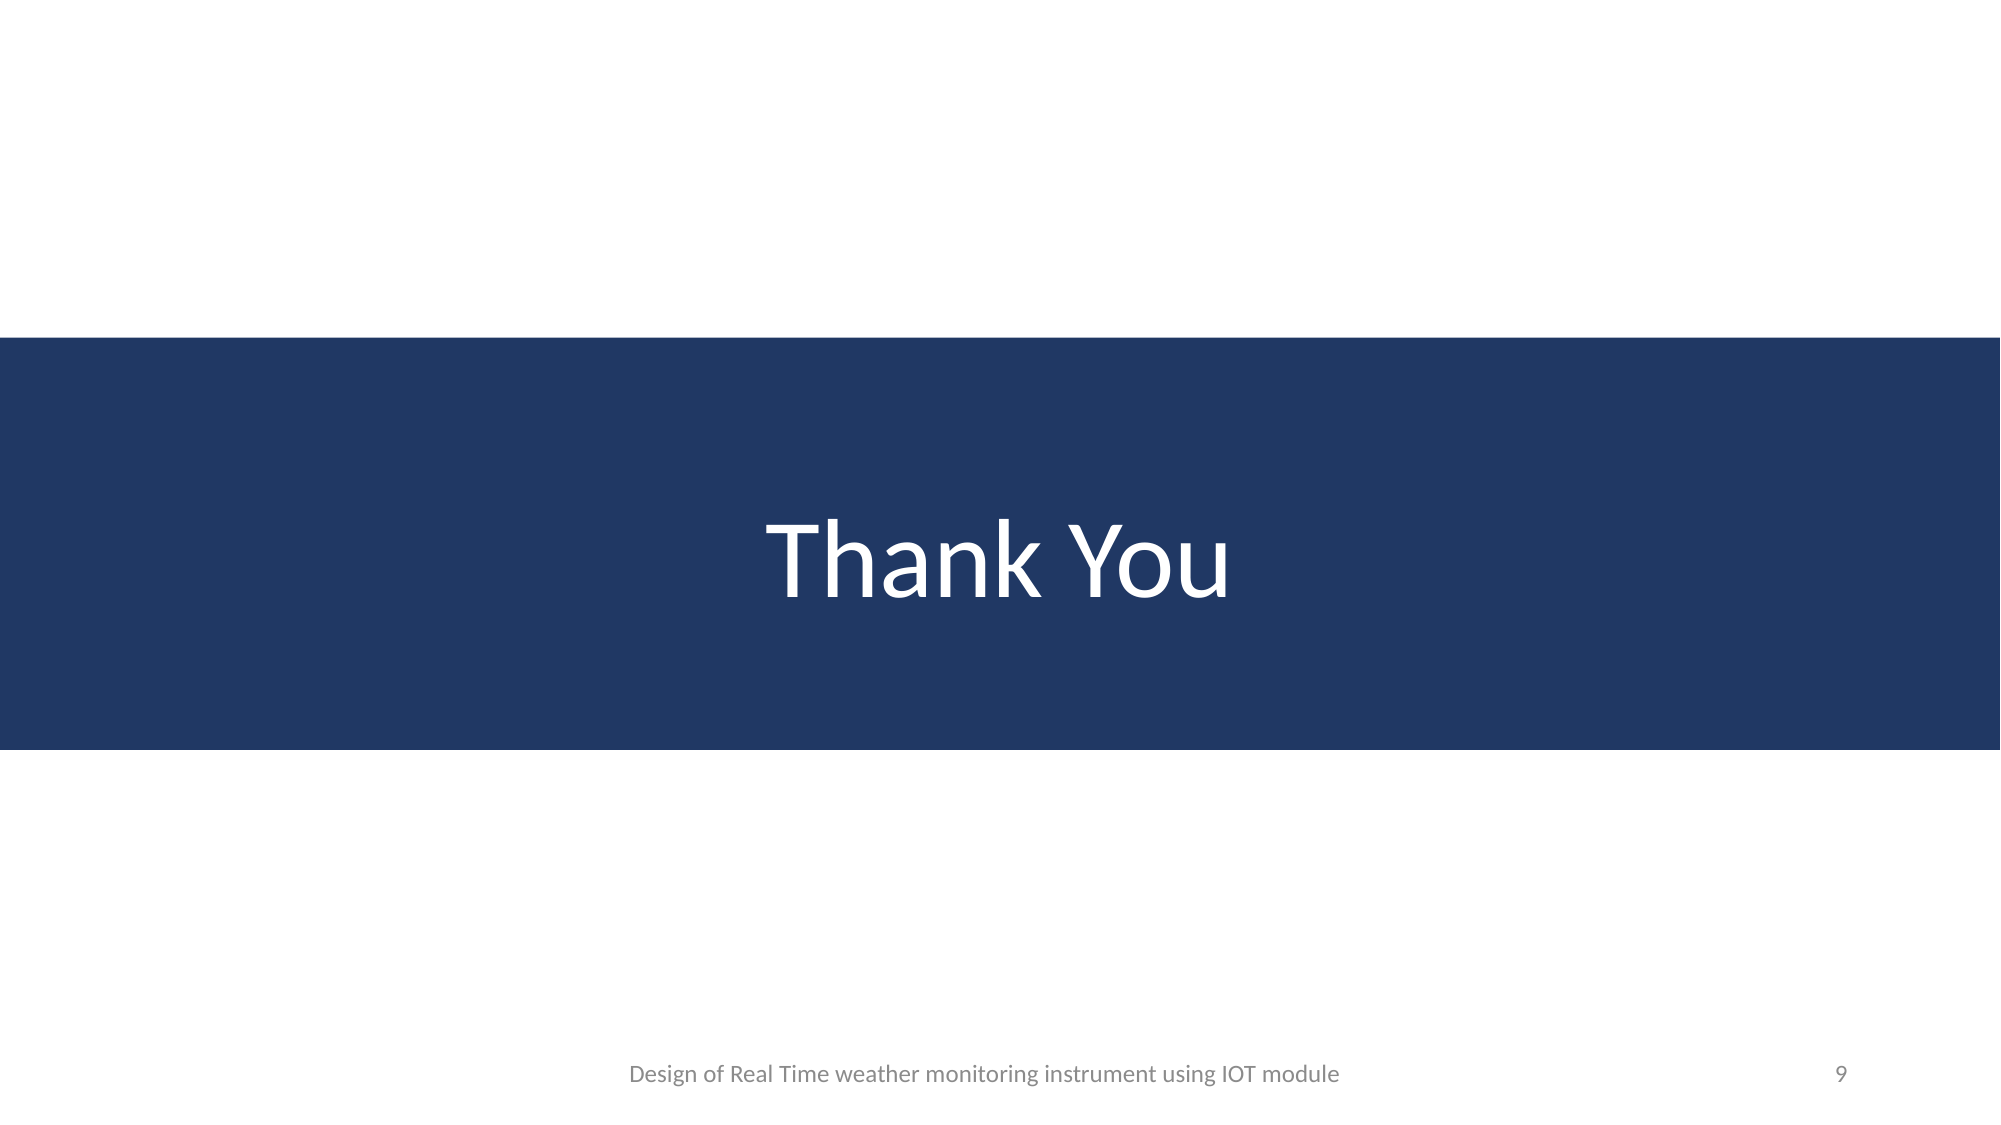

Thank You
9
Design of Real Time weather monitoring instrument using IOT module